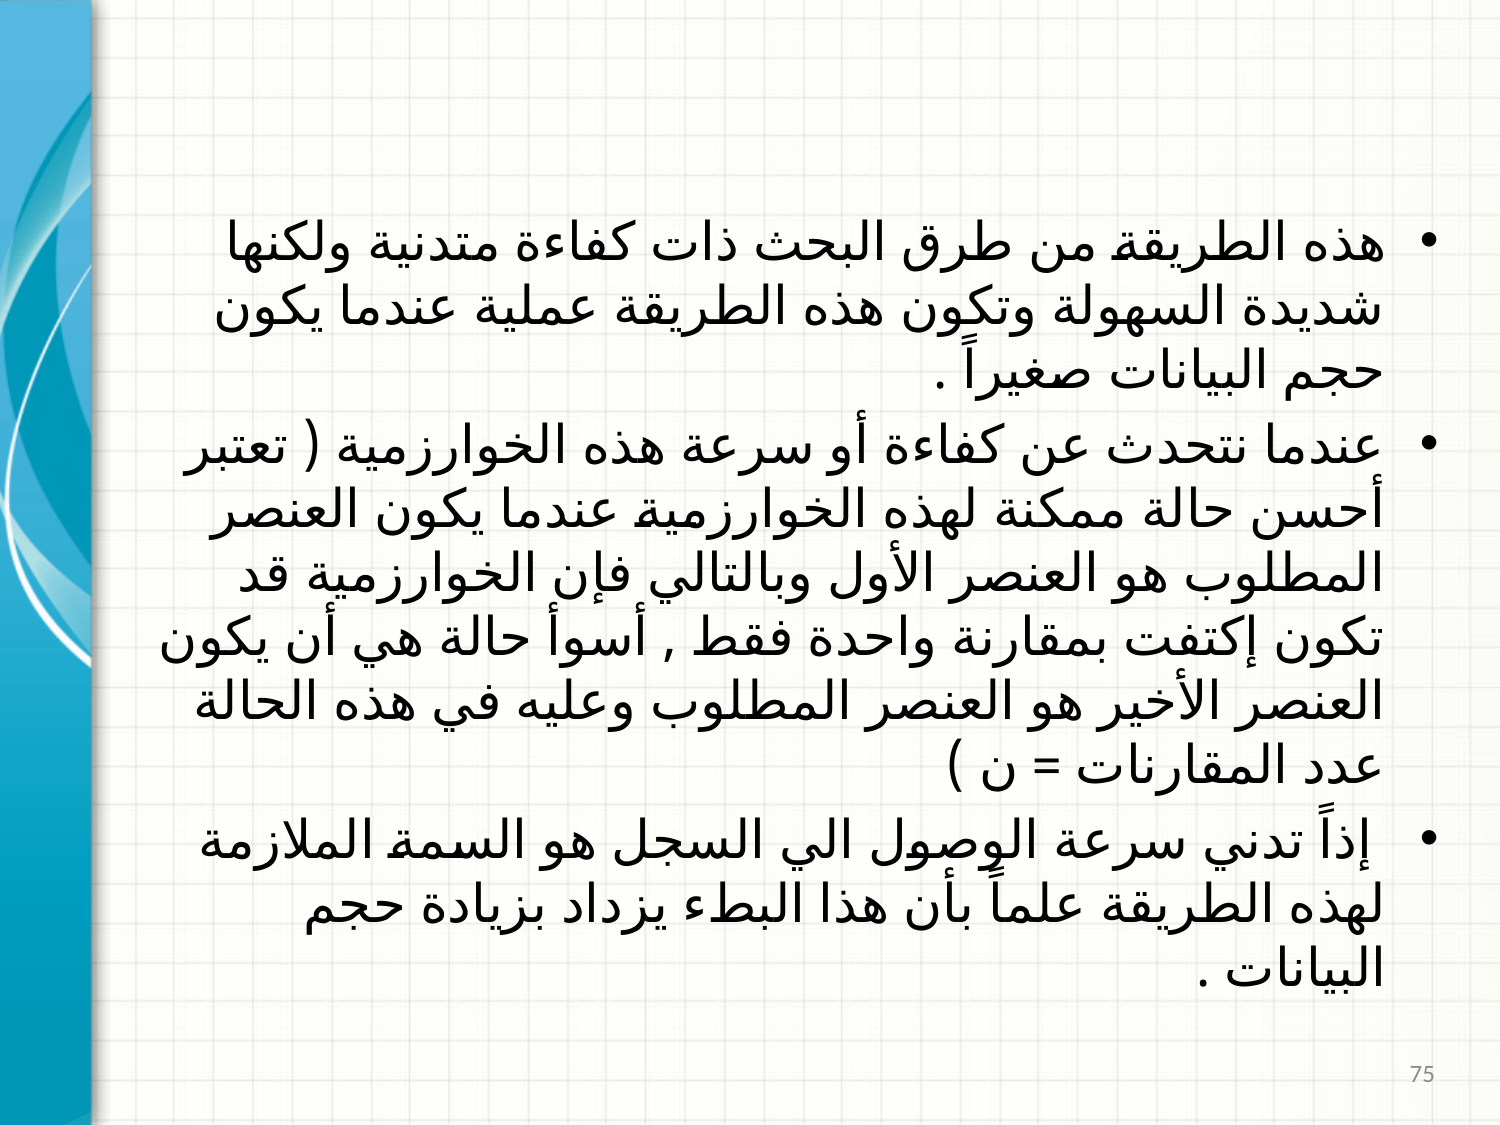

#
هذه الطريقة من طرق البحث ذات كفاءة متدنية ولكنها شديدة السهولة وتكون هذه الطريقة عملية عندما يكون حجم البيانات صغيراً .
عندما نتحدث عن كفاءة أو سرعة هذه الخوارزمية ( تعتبر أحسن حالة ممكنة لهذه الخوارزمية عندما يكون العنصر المطلوب هو العنصر الأول وبالتالي فإن الخوارزمية قد تكون إكتفت بمقارنة واحدة فقط , أسوأ حالة هي أن يكون العنصر الأخير هو العنصر المطلوب وعليه في هذه الحالة عدد المقارنات = ن )
 إذاً تدني سرعة الوصول الي السجل هو السمة الملازمة لهذه الطريقة علماً بأن هذا البطء يزداد بزيادة حجم البيانات .
75